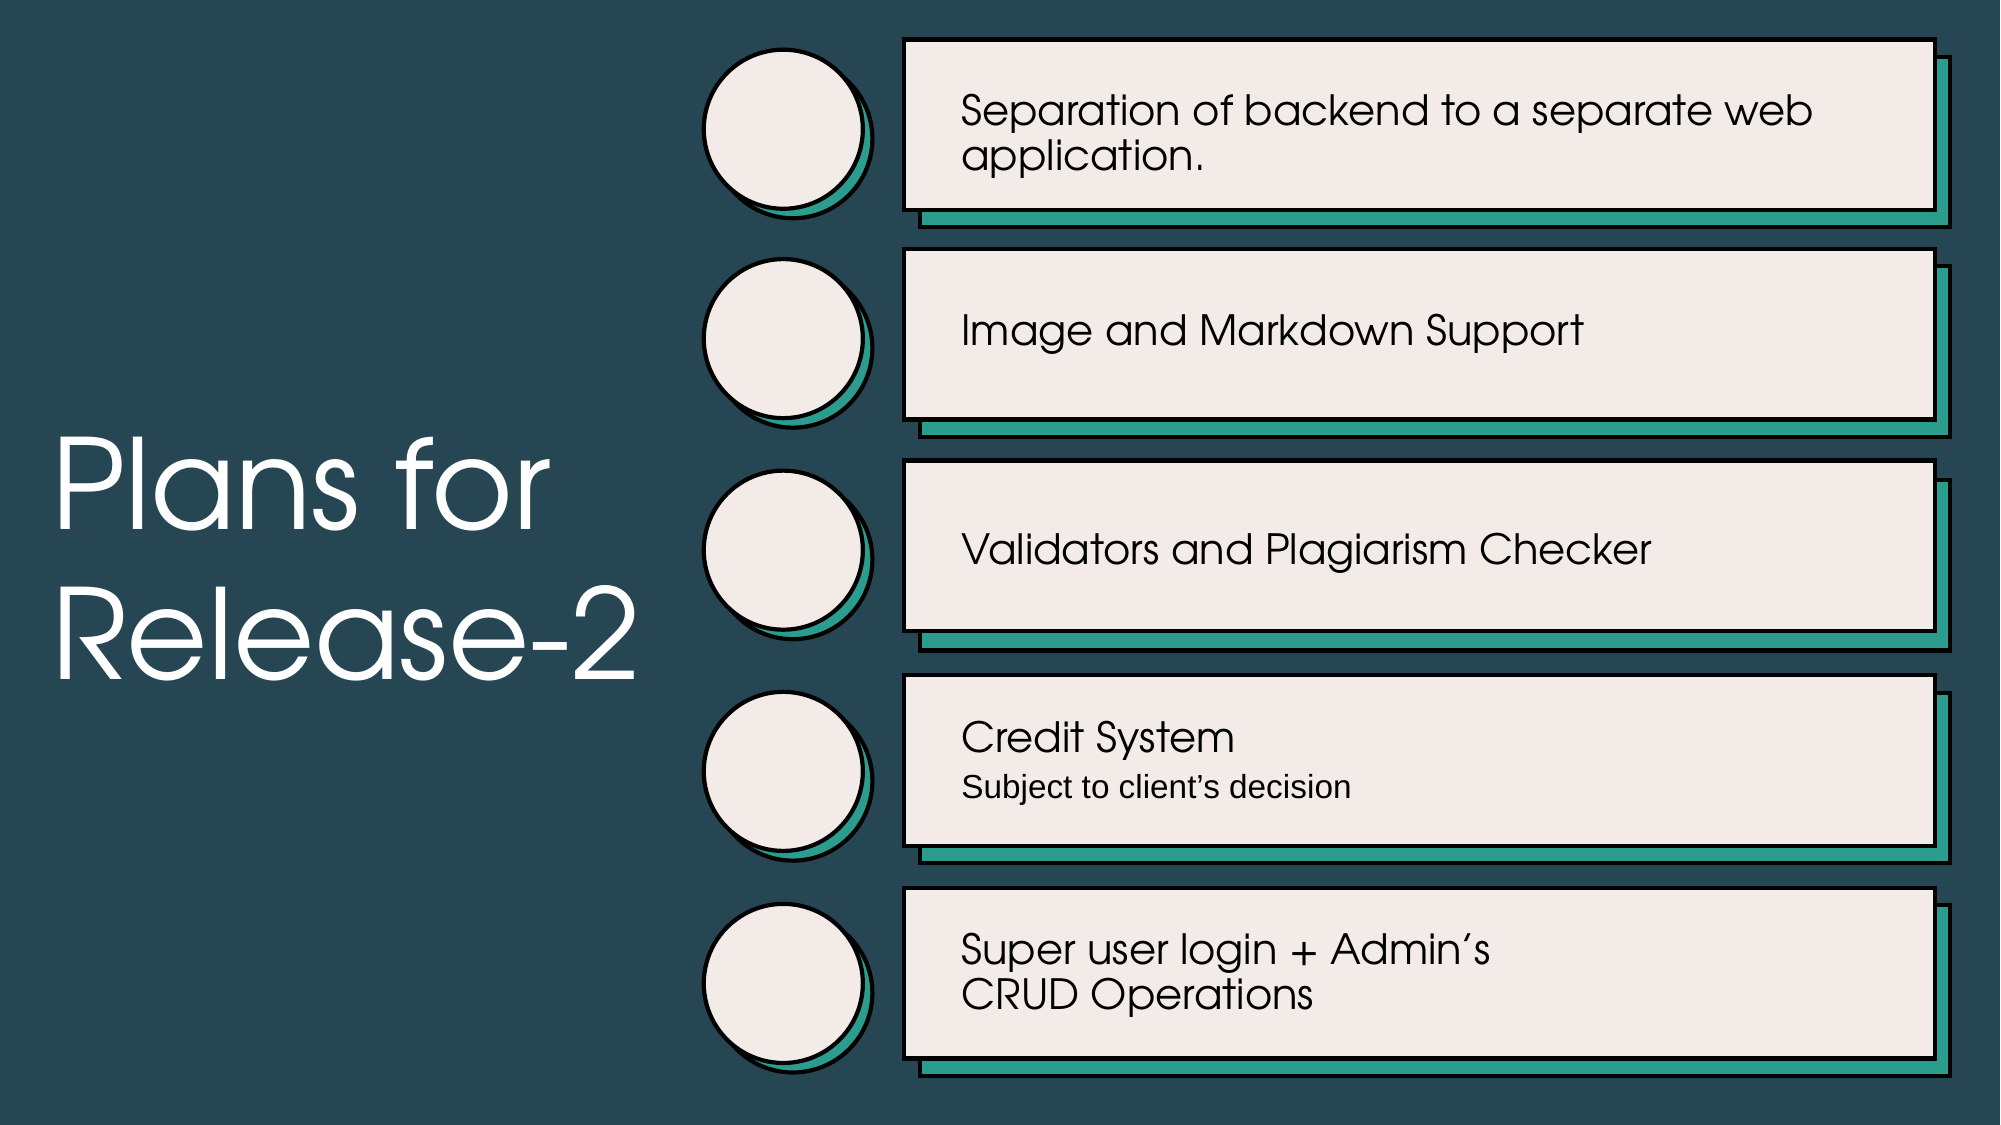

Separation of backend to a separate web application.
Image and Markdown Support
# Plans for Release-2
Validators and Plagiarism Checker
Credit System
Subject to client’s decision
Super user login + Admin’s CRUD Operations